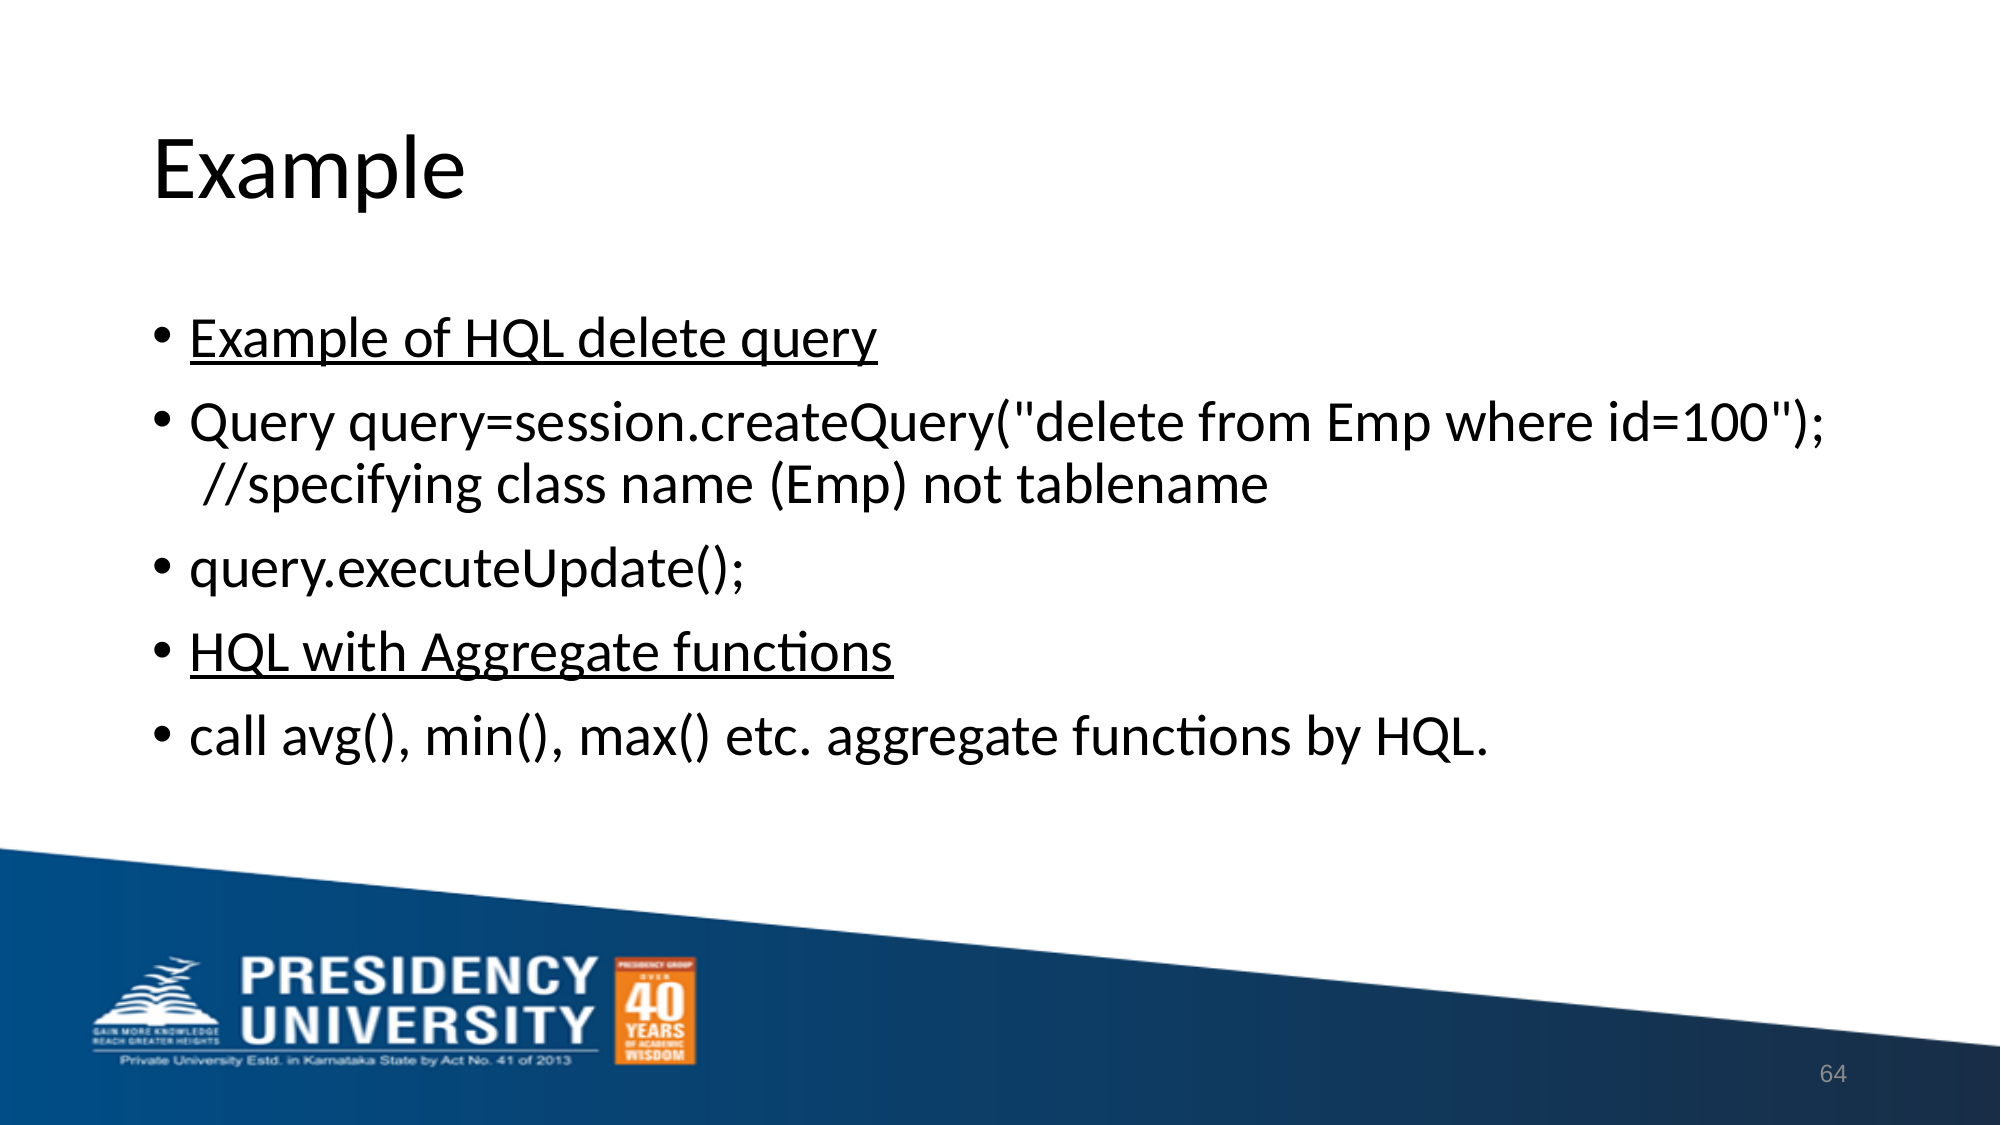

# Example
Example of HQL delete query
Query query=session.createQuery("delete from Emp where id=100");  //specifying class name (Emp) not tablename
query.executeUpdate();
HQL with Aggregate functions
call avg(), min(), max() etc. aggregate functions by HQL.

64